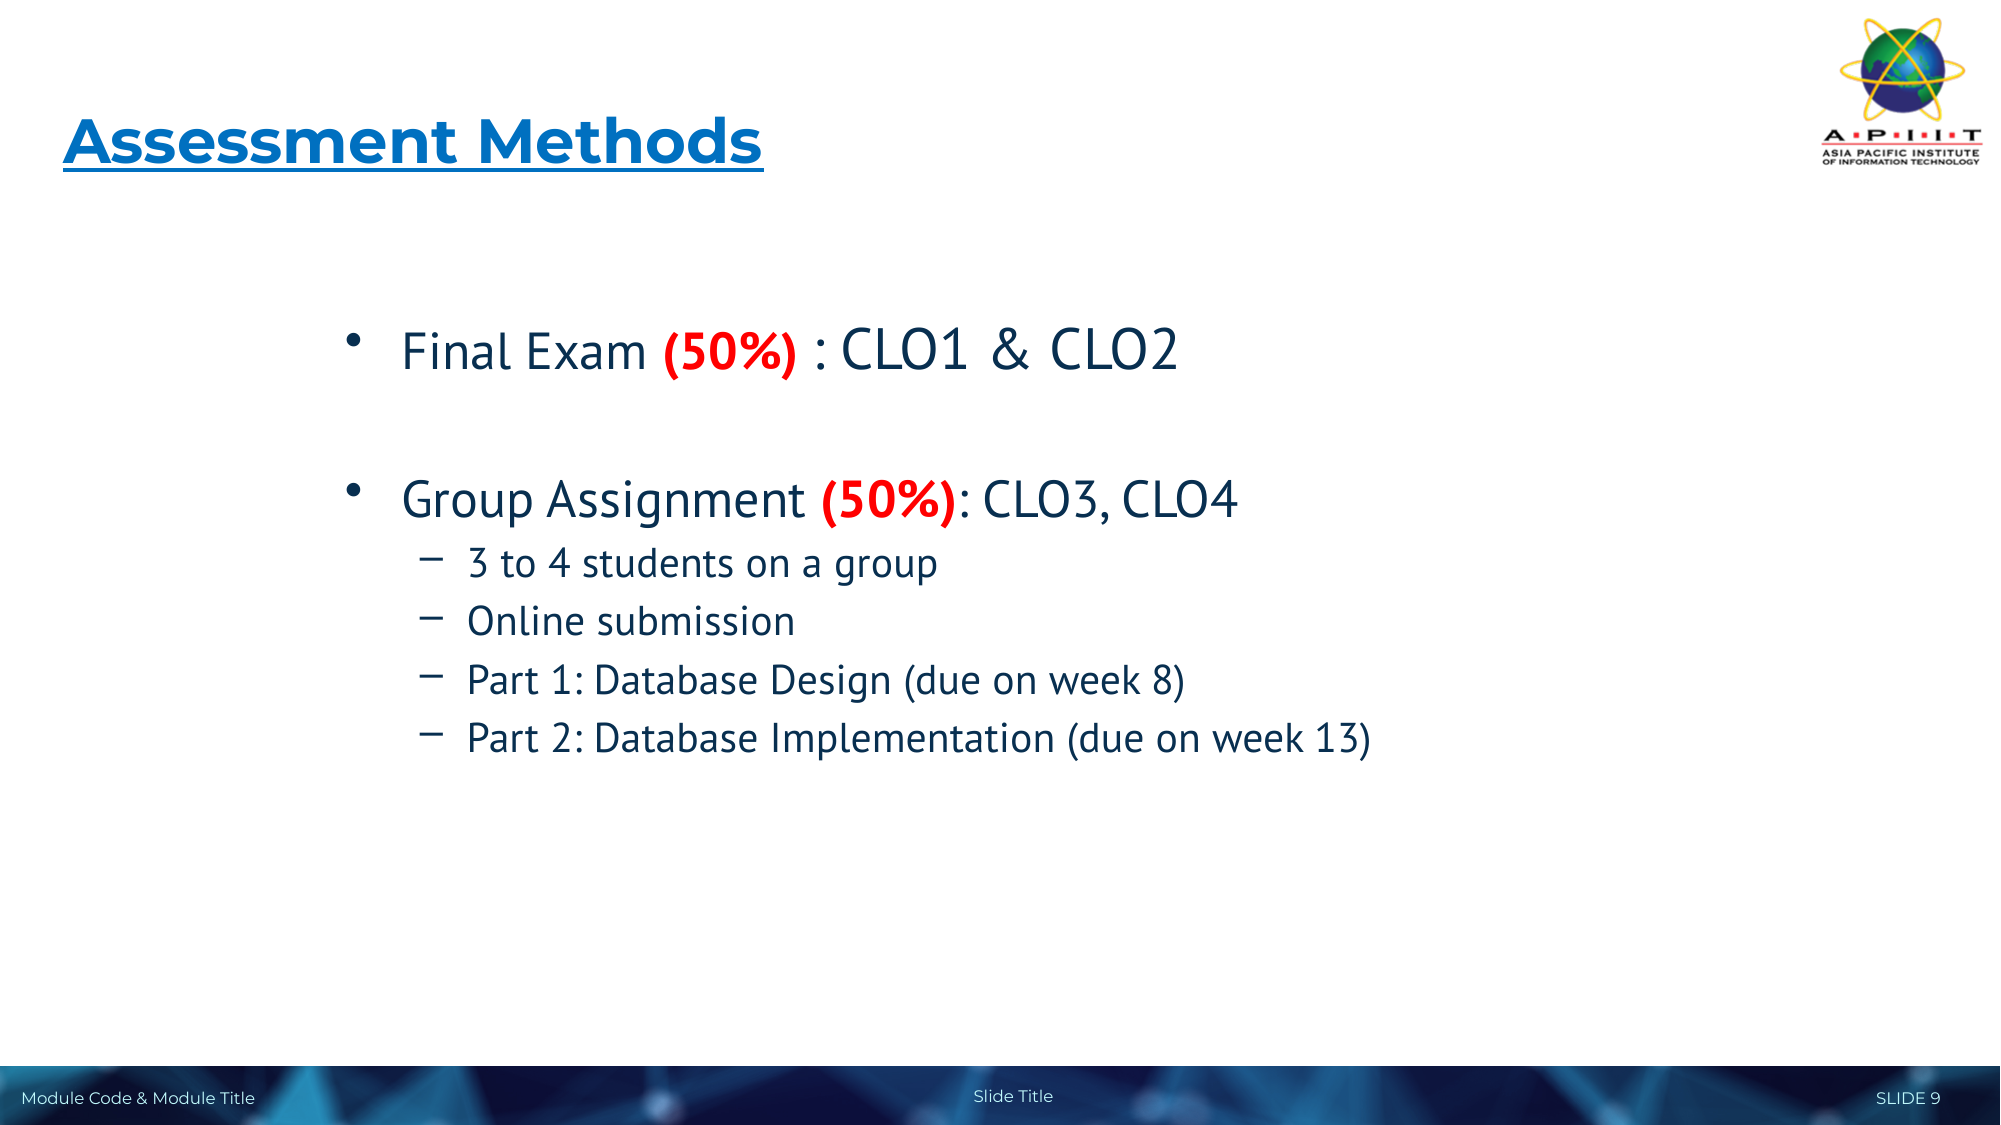

# Assessment Methods
Final Exam (50%) : CLO1 & CLO2

Group Assignment (50%): CLO3, CLO4
3 to 4 students on a group
Online submission
Part 1: Database Design (due on week 8)
Part 2: Database Implementation (due on week 13)